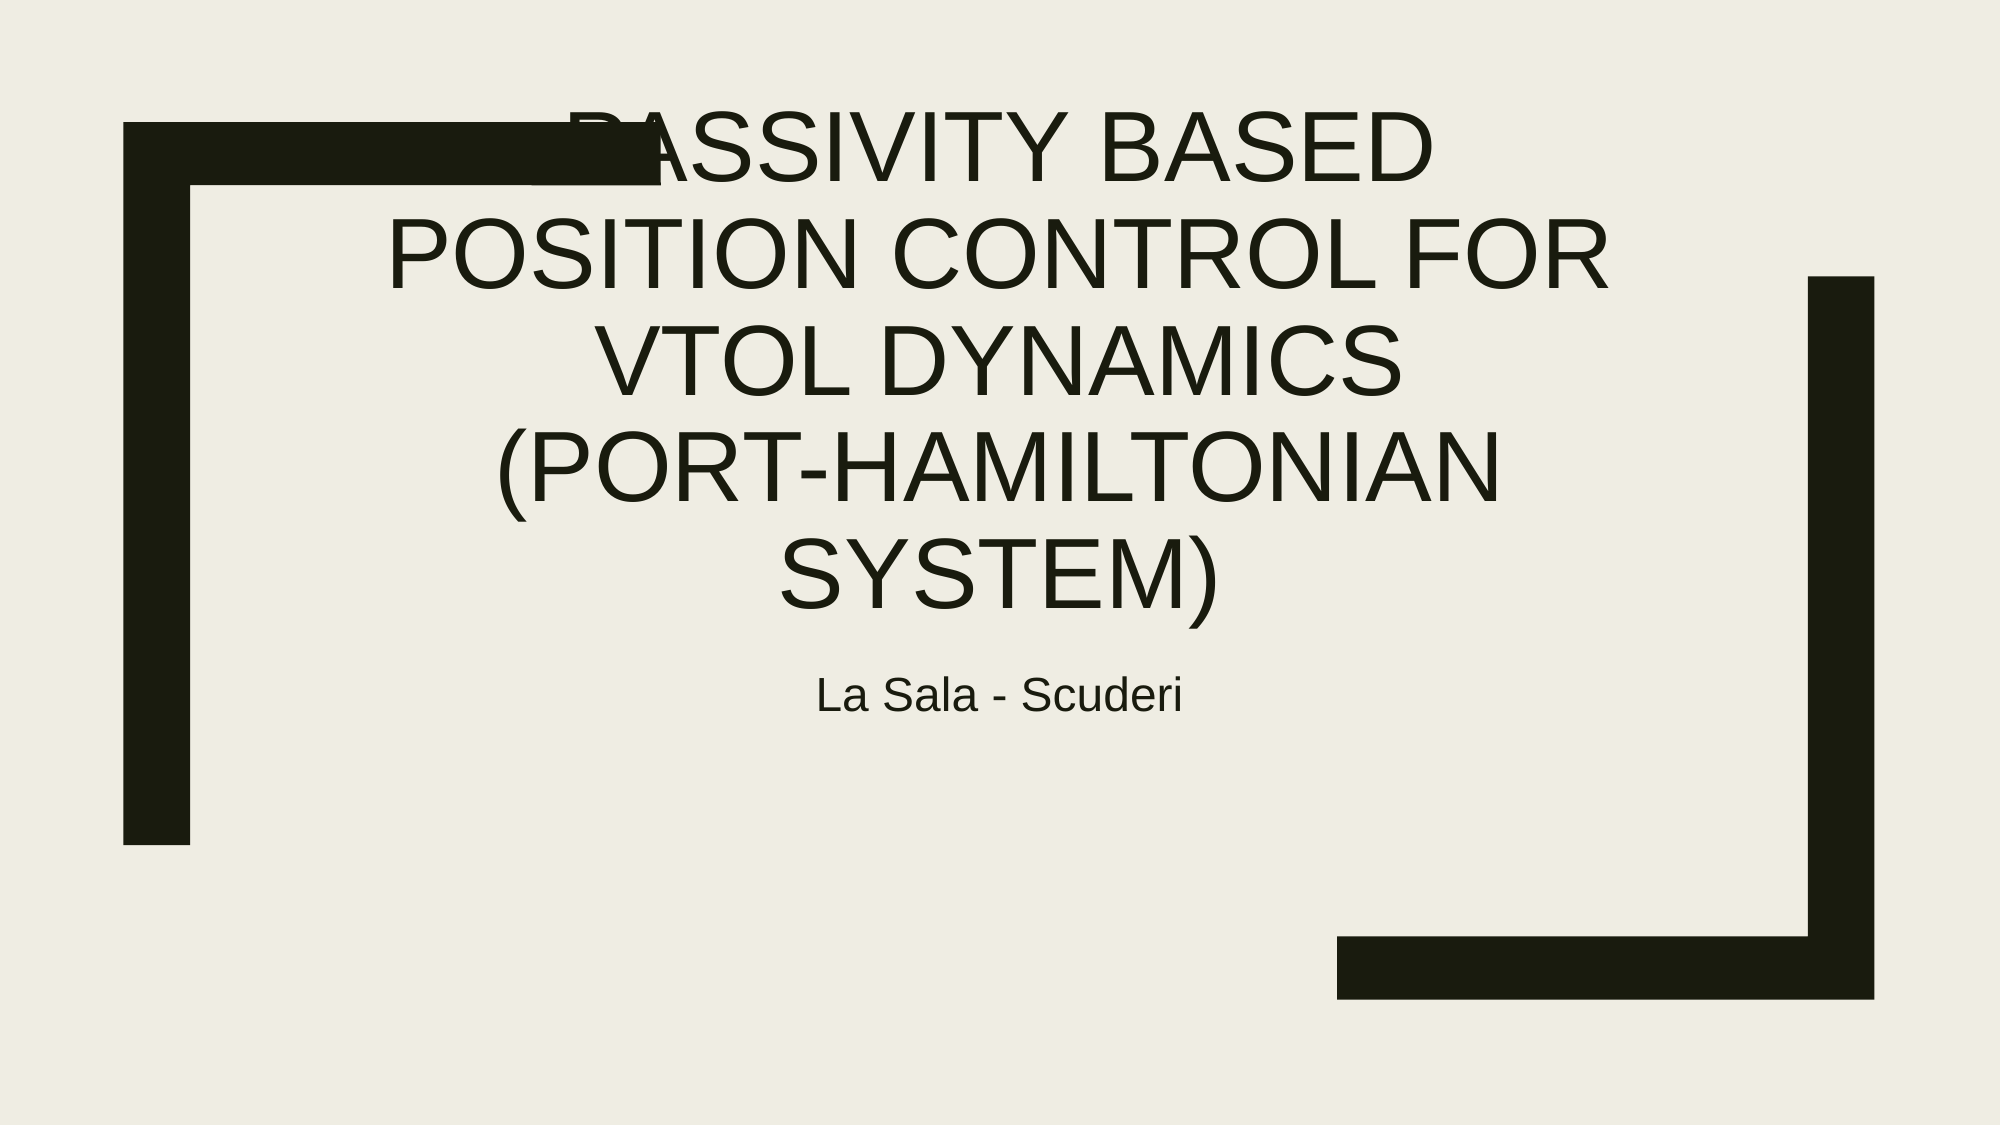

# Passivity based position control for vtol dynamics (Port-hamiltonian system)
La Sala - Scuderi